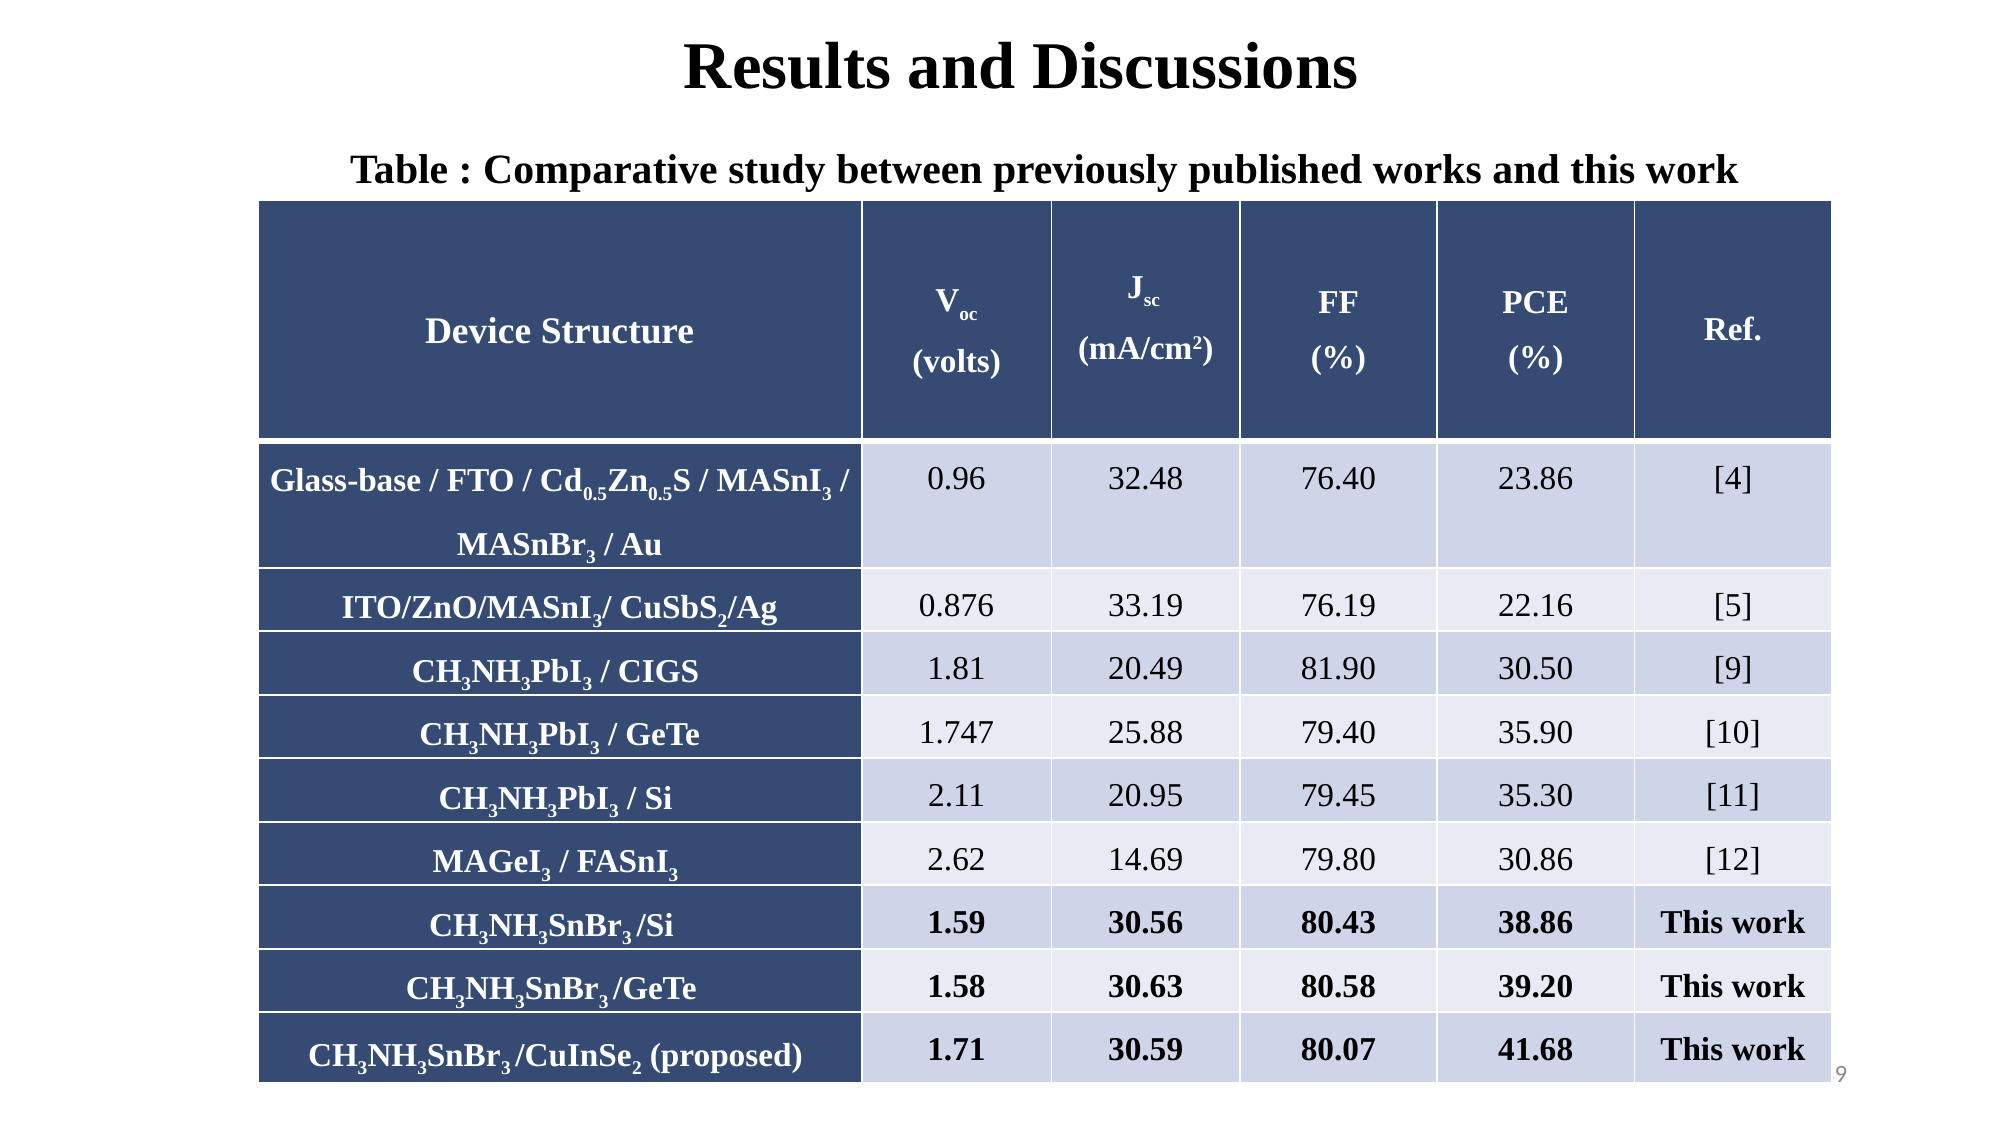

# Results and Discussions

Table : Comparative study between previously published works and this work
| Device Structure | Voc (volts) | Jsc (mA/cm2) | FF (%) | PCE (%) | Ref. |
| --- | --- | --- | --- | --- | --- |
| Glass-base / FTO / Cd0.5Zn0.5S / MASnI3 / MASnBr3 / Au | 0.96 | 32.48 | 76.40 | 23.86 | [4] |
| ITO/ZnO/MASnI3/ CuSbS2/Ag | 0.876 | 33.19 | 76.19 | 22.16 | [5] |
| CH3NH3PbI3 / CIGS | 1.81 | 20.49 | 81.90 | 30.50 | [9] |
| CH3NH3PbI3 / GeTe | 1.747 | 25.88 | 79.40 | 35.90 | [10] |
| CH3NH3PbI3 / Si | 2.11 | 20.95 | 79.45 | 35.30 | [11] |
| MAGeI3 / FASnI3 | 2.62 | 14.69 | 79.80 | 30.86 | [12] |
| CH3NH3SnBr3 /Si | 1.59 | 30.56 | 80.43 | 38.86 | This work |
| CH3NH3SnBr3 /GeTe | 1.58 | 30.63 | 80.58 | 39.20 | This work |
| CH3NH3SnBr3 /CuInSe2 (proposed) | 1.71 | 30.59 | 80.07 | 41.68 | This work |
39